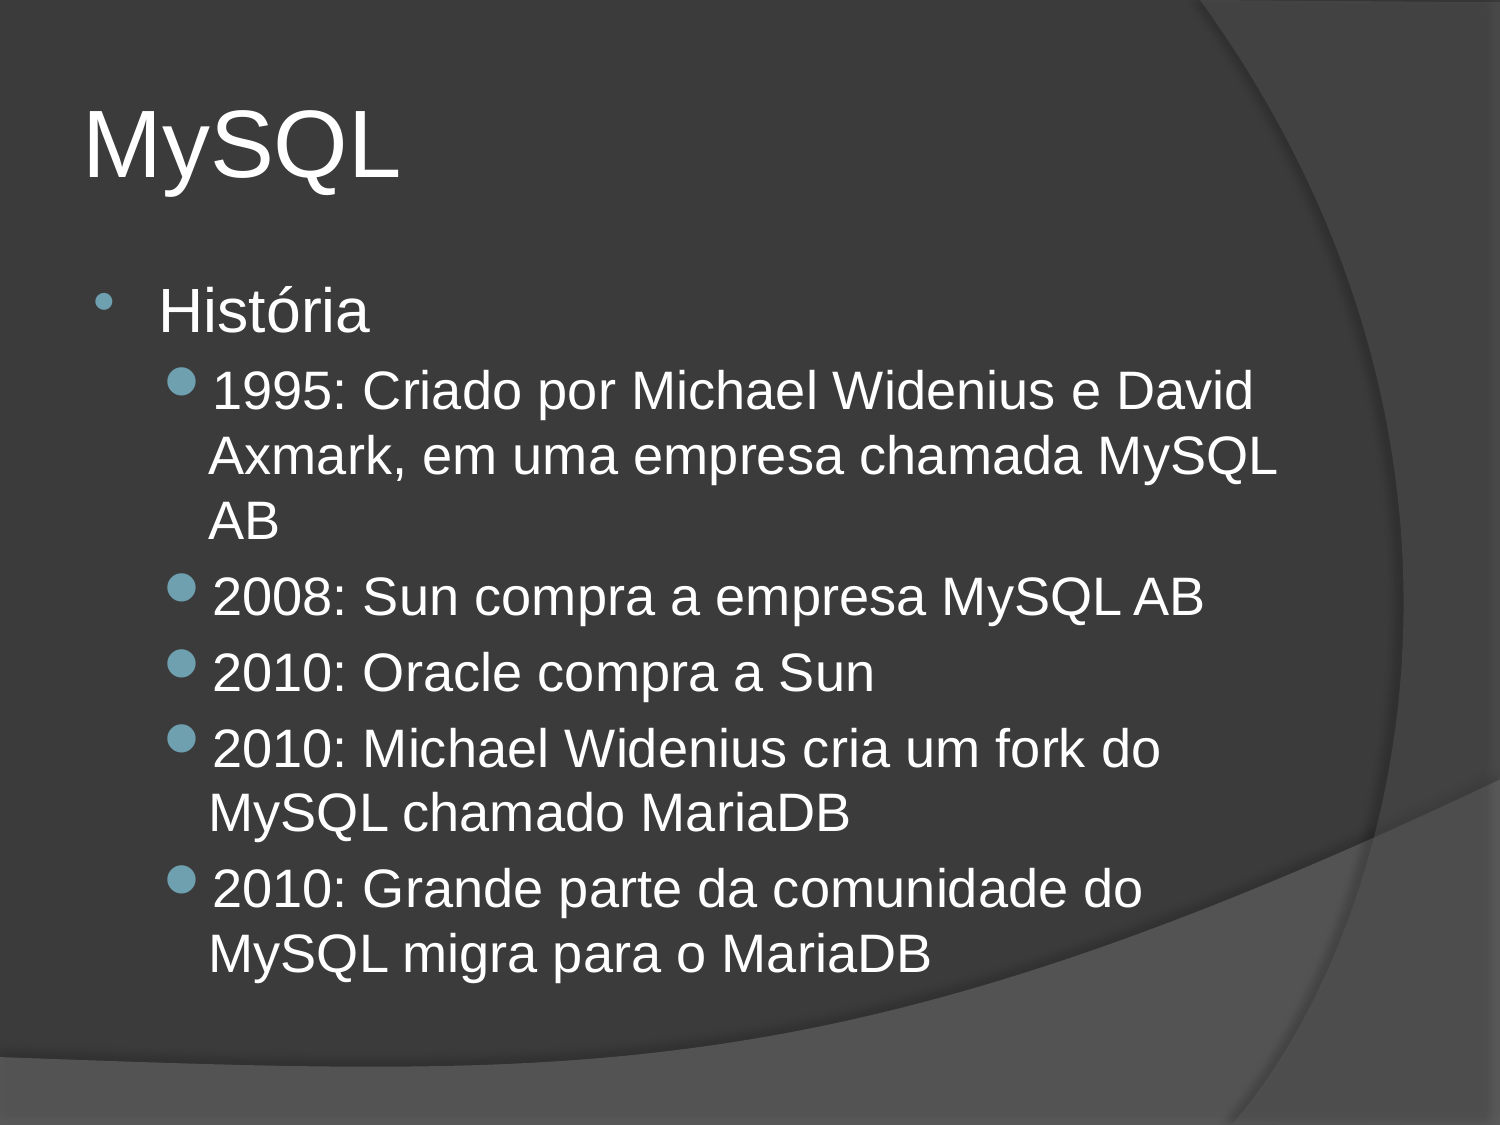

# MySQL
História
1995: Criado por Michael Widenius e David Axmark, em uma empresa chamada MySQL AB
2008: Sun compra a empresa MySQL AB
2010: Oracle compra a Sun
2010: Michael Widenius cria um fork do MySQL chamado MariaDB
2010: Grande parte da comunidade do MySQL migra para o MariaDB